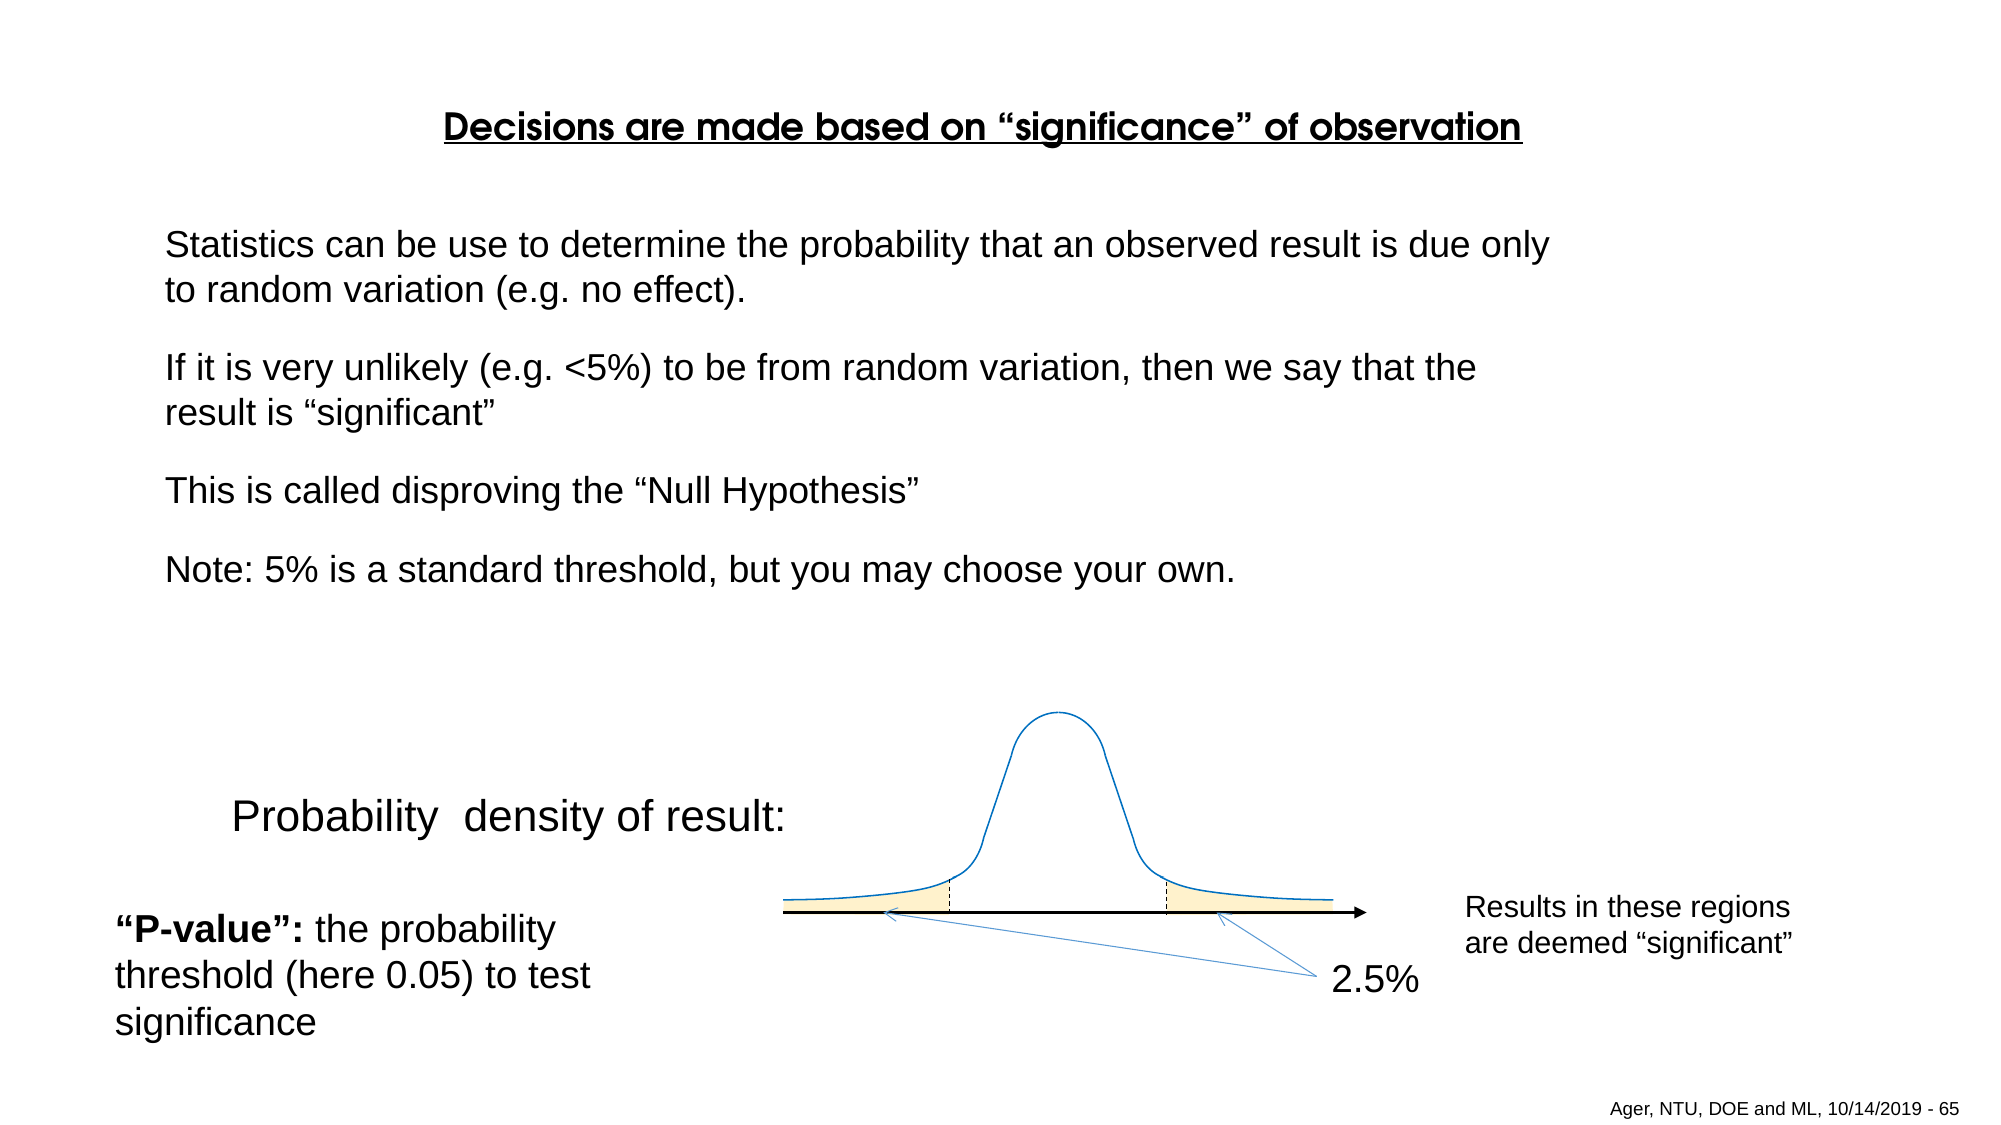

#
Decisions are made based on “significance” of observation

Statistics can be use to determine the probability that an observed result is due only to random variation (e.g. no effect).
If it is very unlikely (e.g. <5%) to be from random variation, then we say that the result is “significant”
This is called disproving the “Null Hypothesis”
Note: 5% is a standard threshold, but you may choose your own.

Probability  density of result:
Results in these regions are deemed “significant”
“P-value”: the probability threshold (here 0.05) to test significance
2.5%